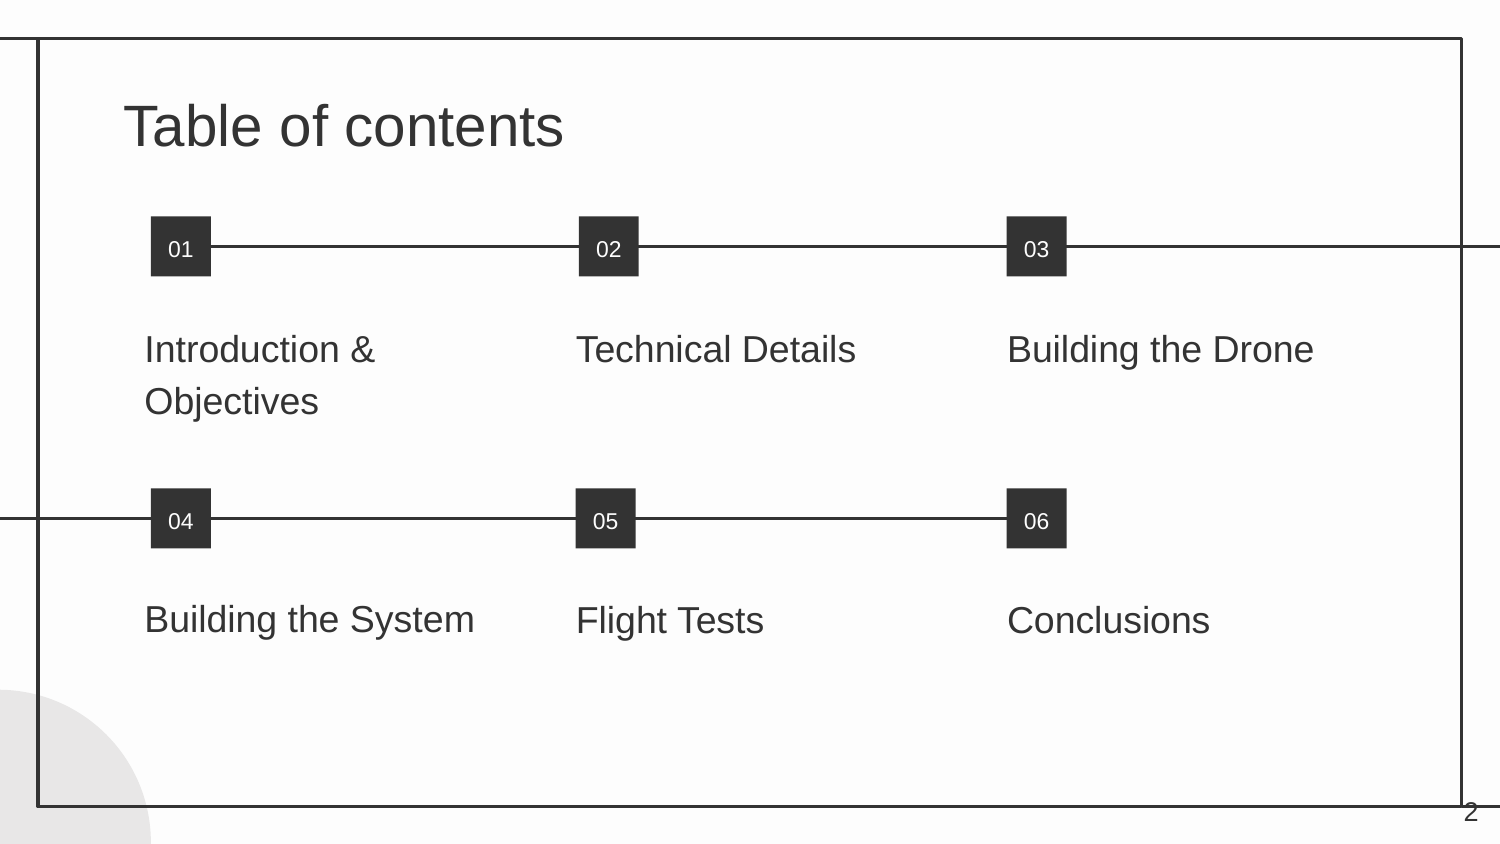

# Table of contents
01
02
03
Introduction & Objectives
Technical Details
Building the Drone
04
05
06
Building the System
Flight Tests
Conclusions
2